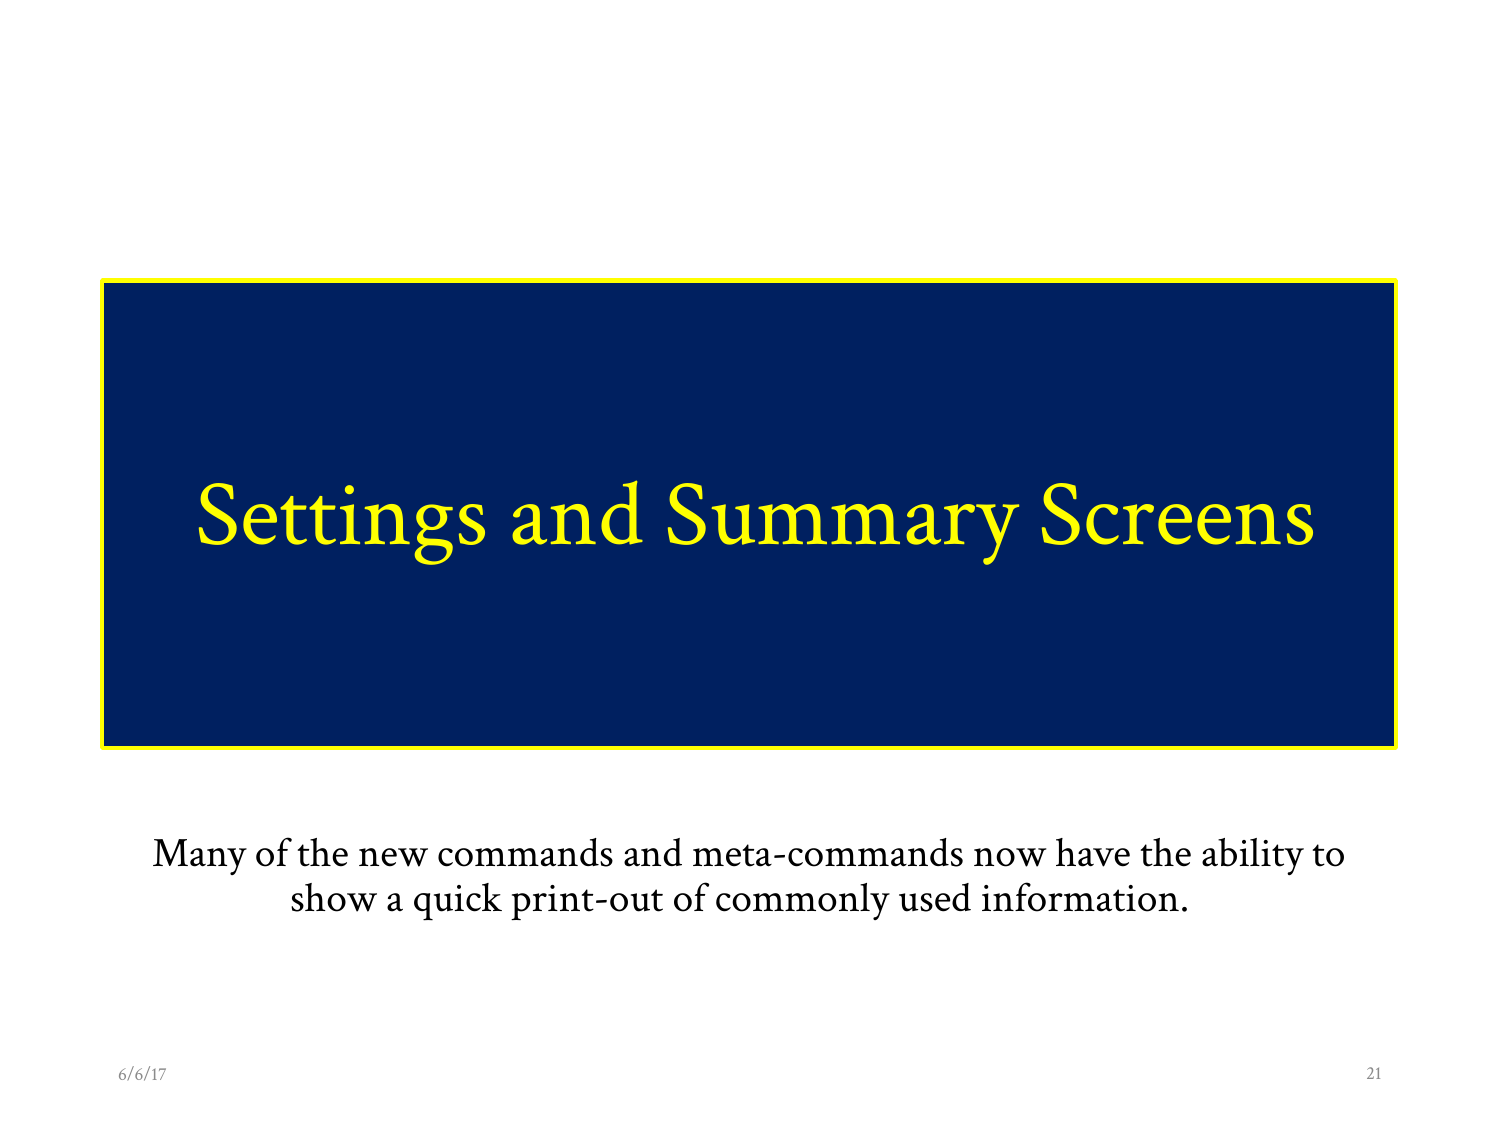

# Settings and Summary Screens
Many of the new commands and meta-commands now have the ability to show a quick print-out of commonly used information.
6/6/17
21